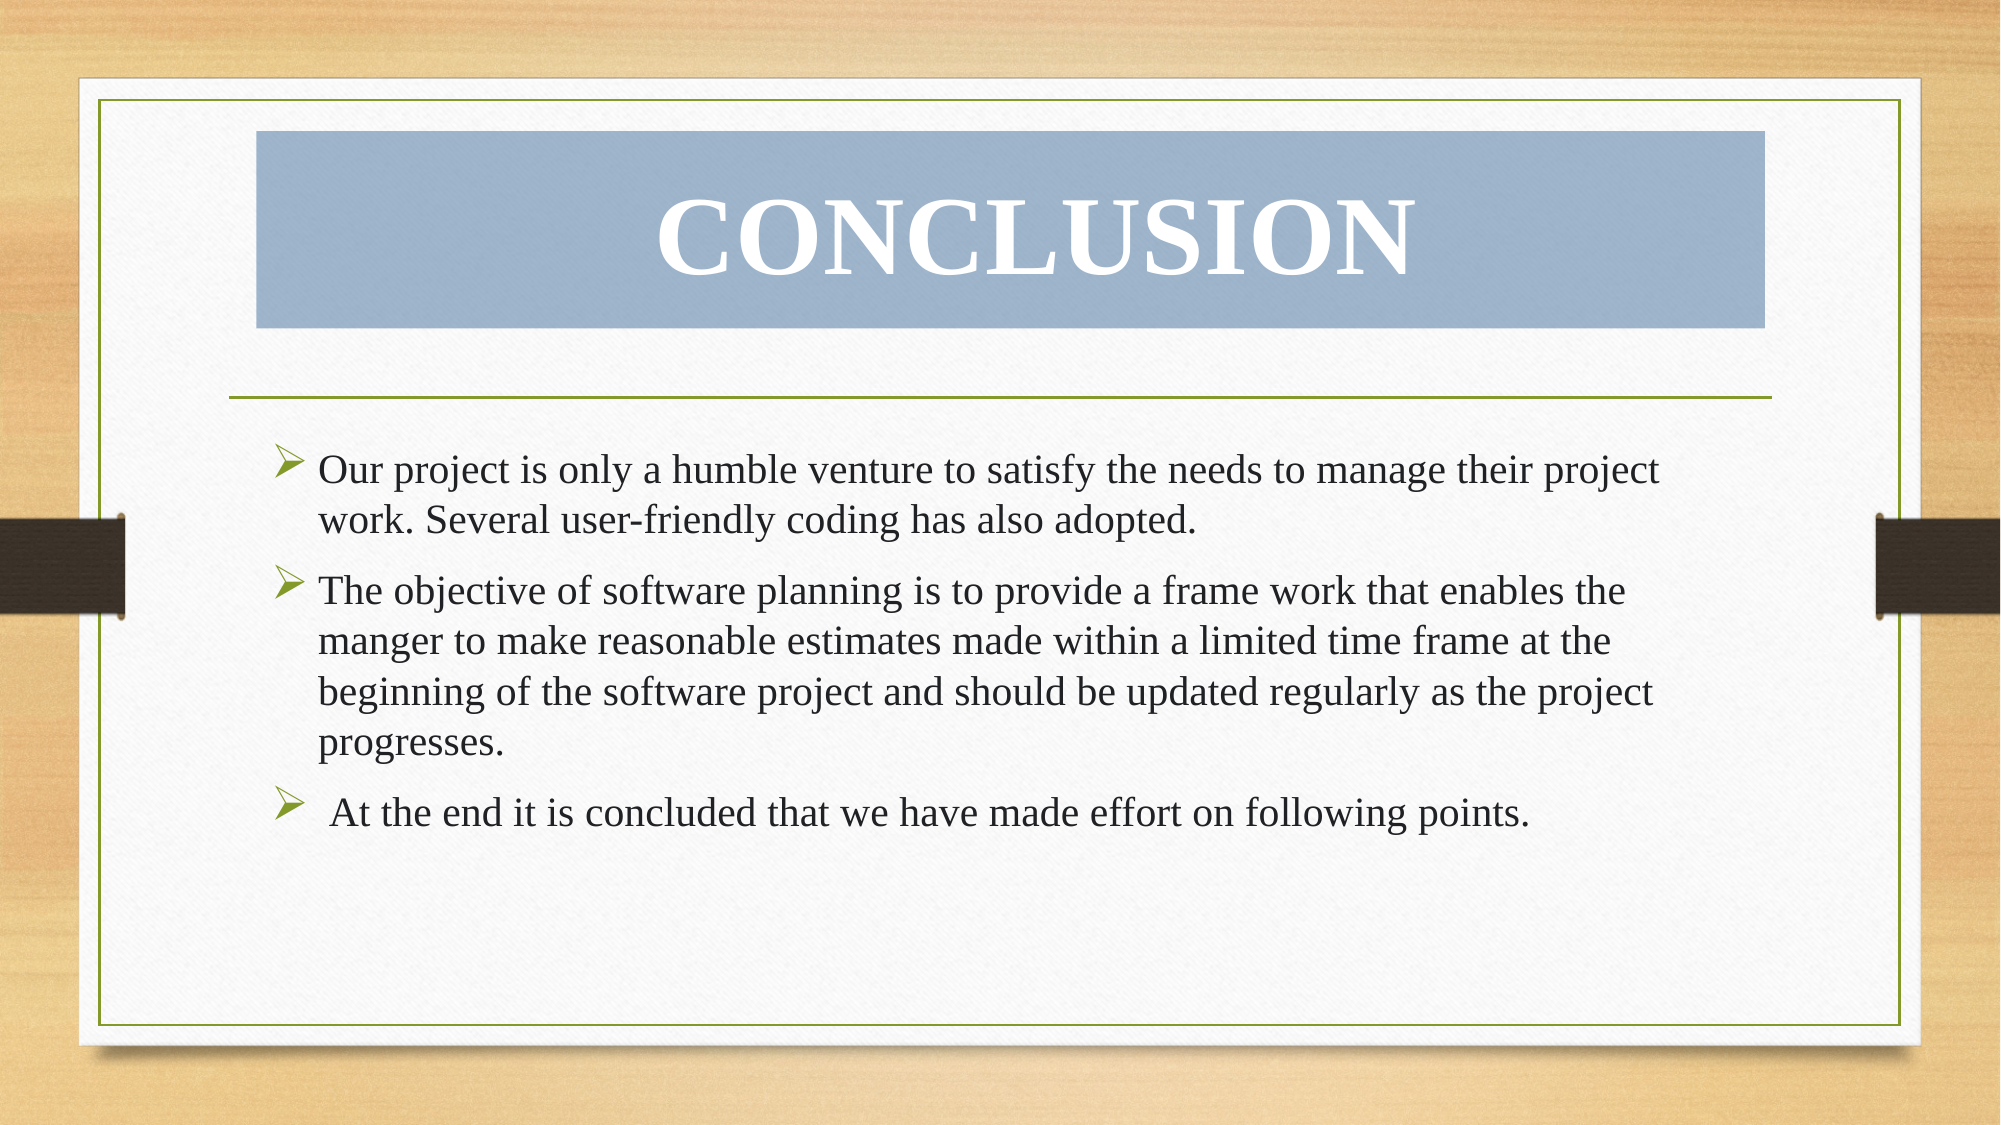

# CONCLUSION
Our project is only a humble venture to satisfy the needs to manage their project work. Several user-friendly coding has also adopted.
The objective of software planning is to provide a frame work that enables the manger to make reasonable estimates made within a limited time frame at the beginning of the software project and should be updated regularly as the project progresses.
 At the end it is concluded that we have made effort on following points.